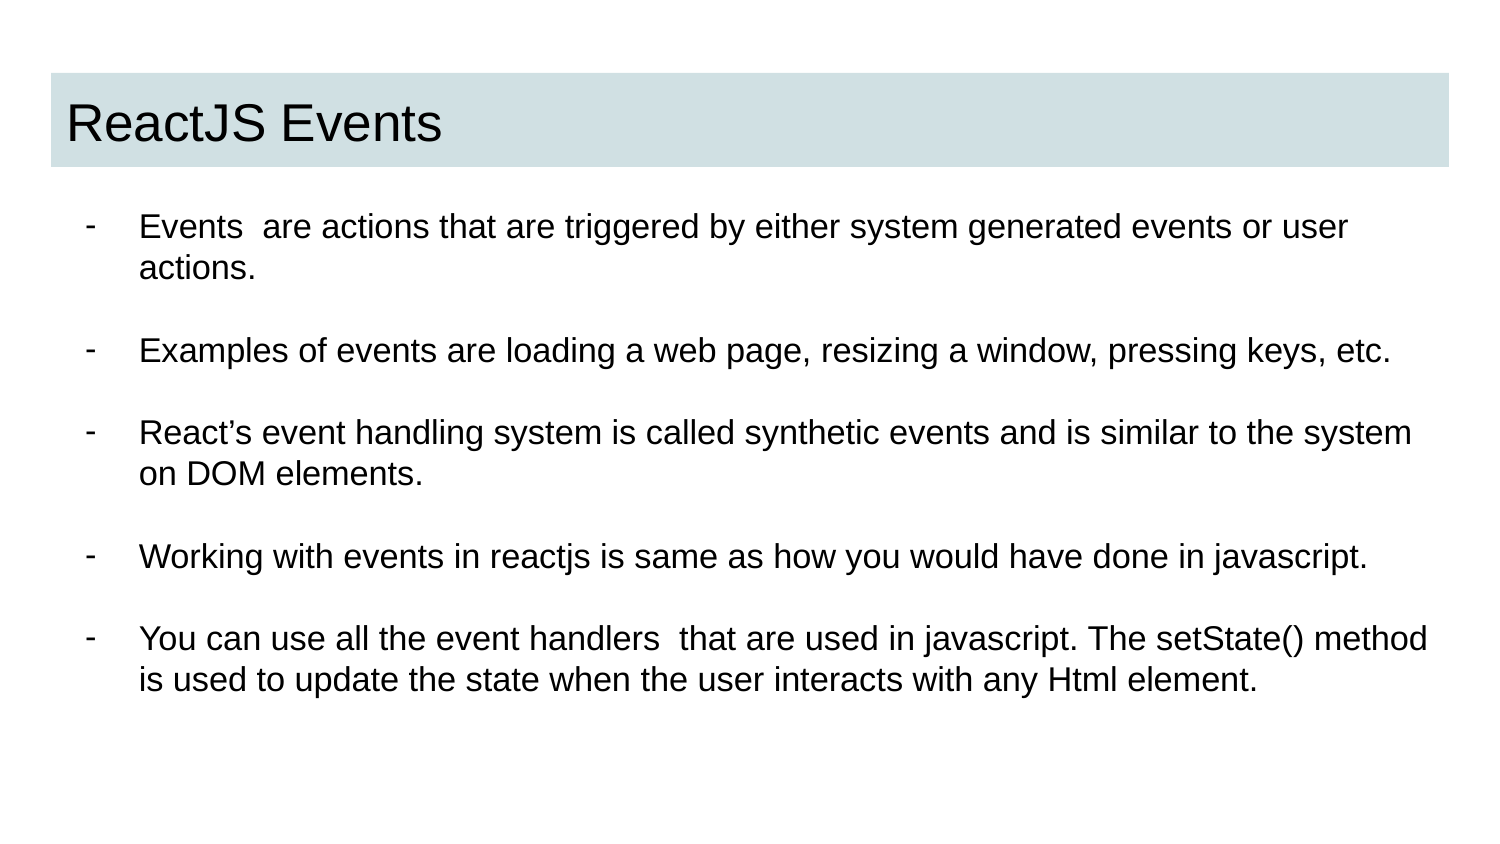

# ReactJS Events
Events  are actions that are triggered by either system generated events or user actions.

Examples of events are loading a web page, resizing a window, pressing keys, etc.

React’s event handling system is called synthetic events and is similar to the system on DOM elements.

Working with events in reactjs is same as how you would have done in javascript.

You can use all the event handlers  that are used in javascript. The setState() method is used to update the state when the user interacts with any Html element.